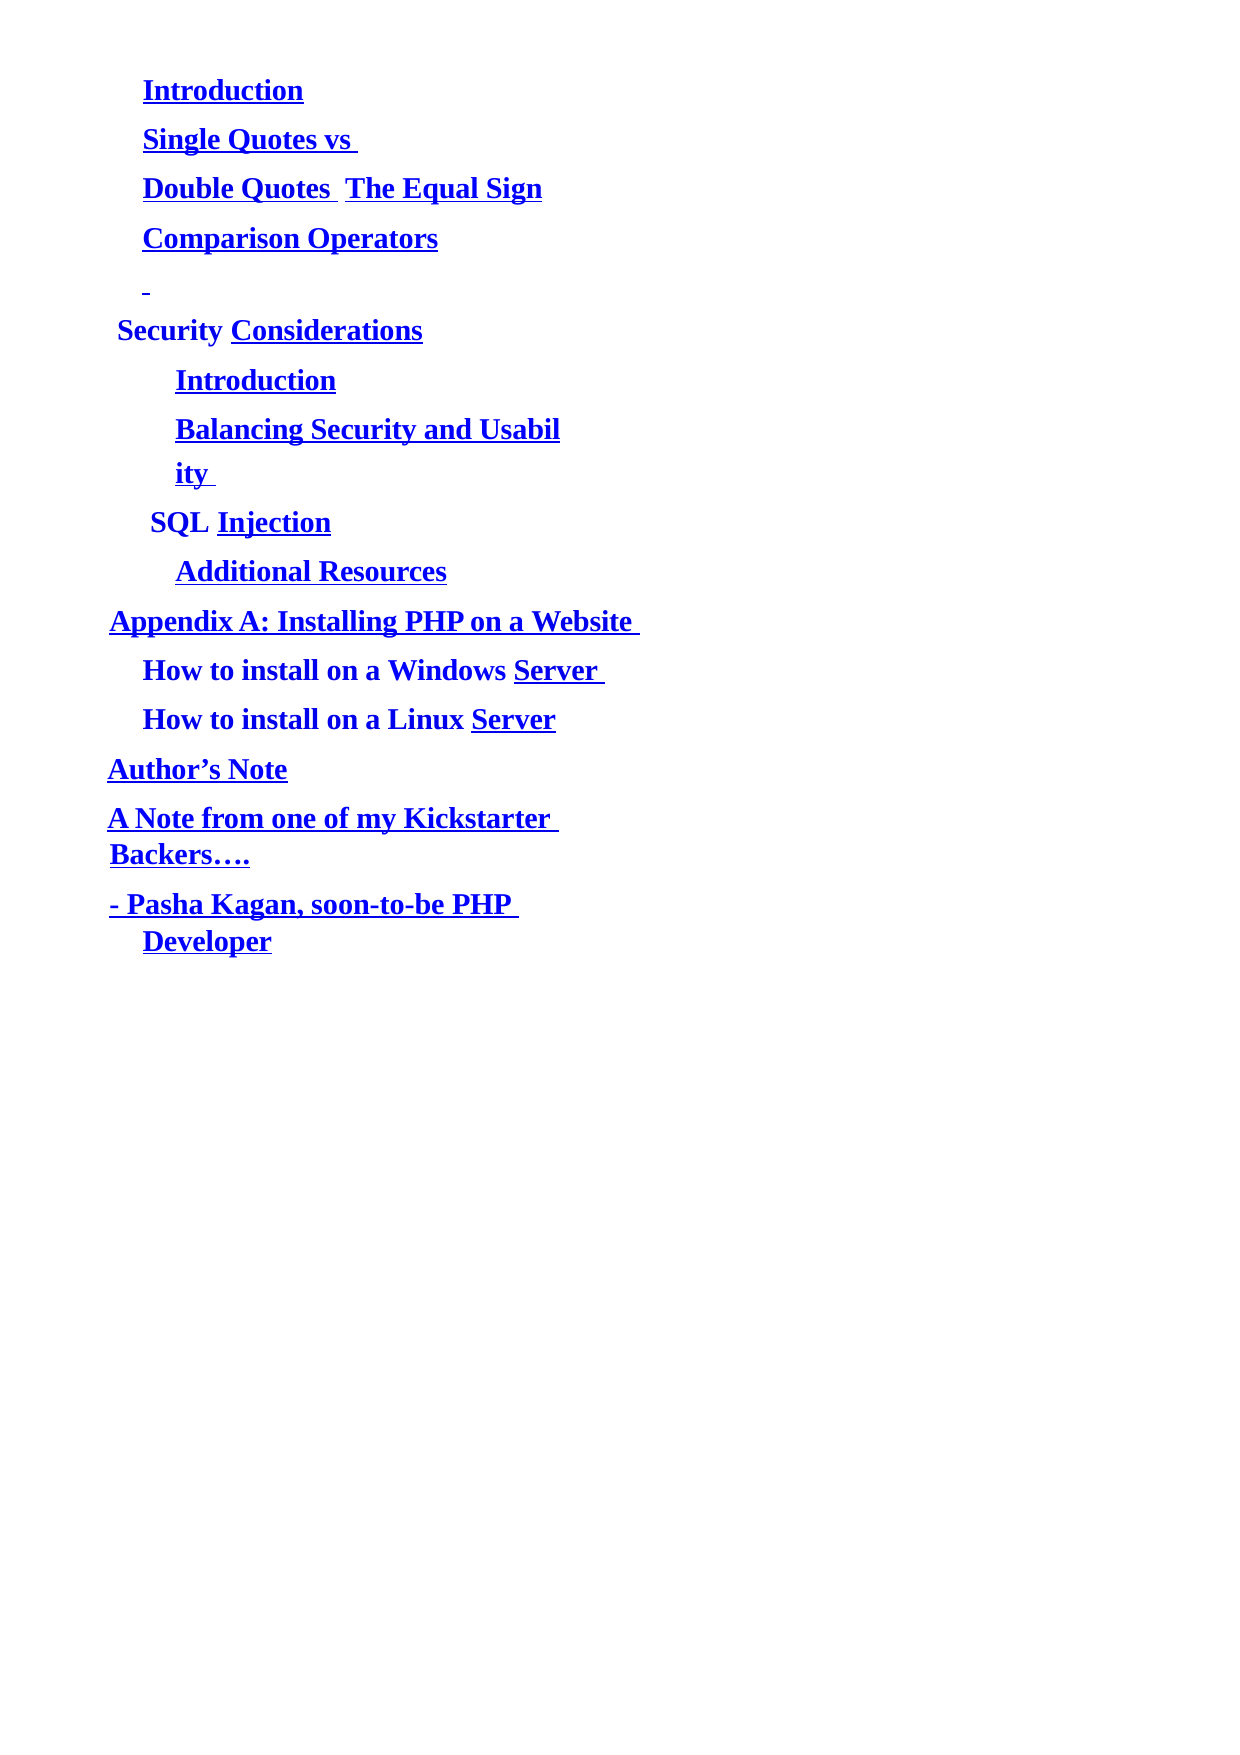

Introduction
Single Quotes vs Double Quotes  The Equal Sign
Comparison Operators  Security Considerations
Introduction
Balancing Security and Usability  SQL Injection
Additional Resources
Appendix A: Installing PHP on a Website  How to install on a Windows Server  How to install on a Linux Server
Author’s Note
A Note from one of my Kickstarter Backers….
- Pasha Kagan, soon-to-be PHP Developer